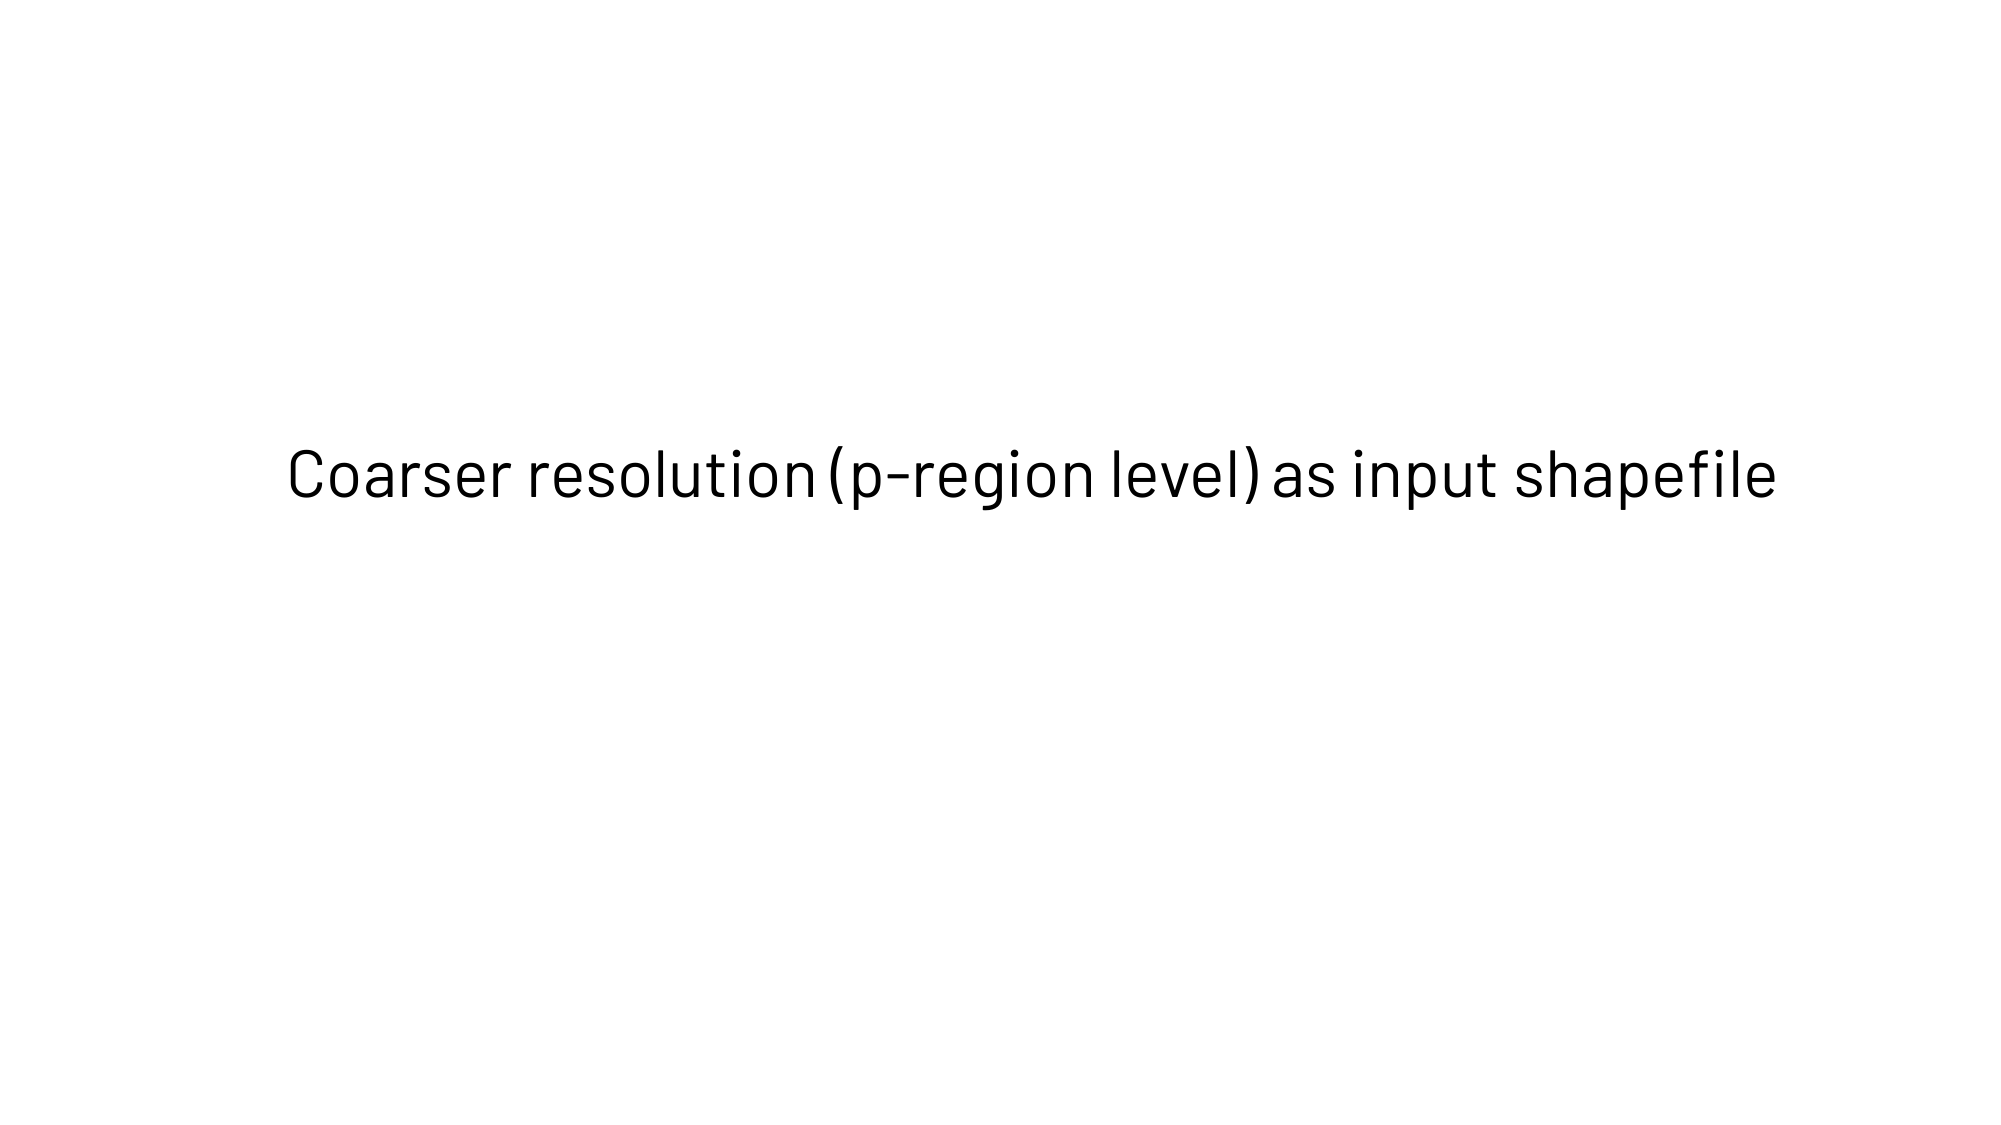

Coarser resolution (p-region level) as input shapefile